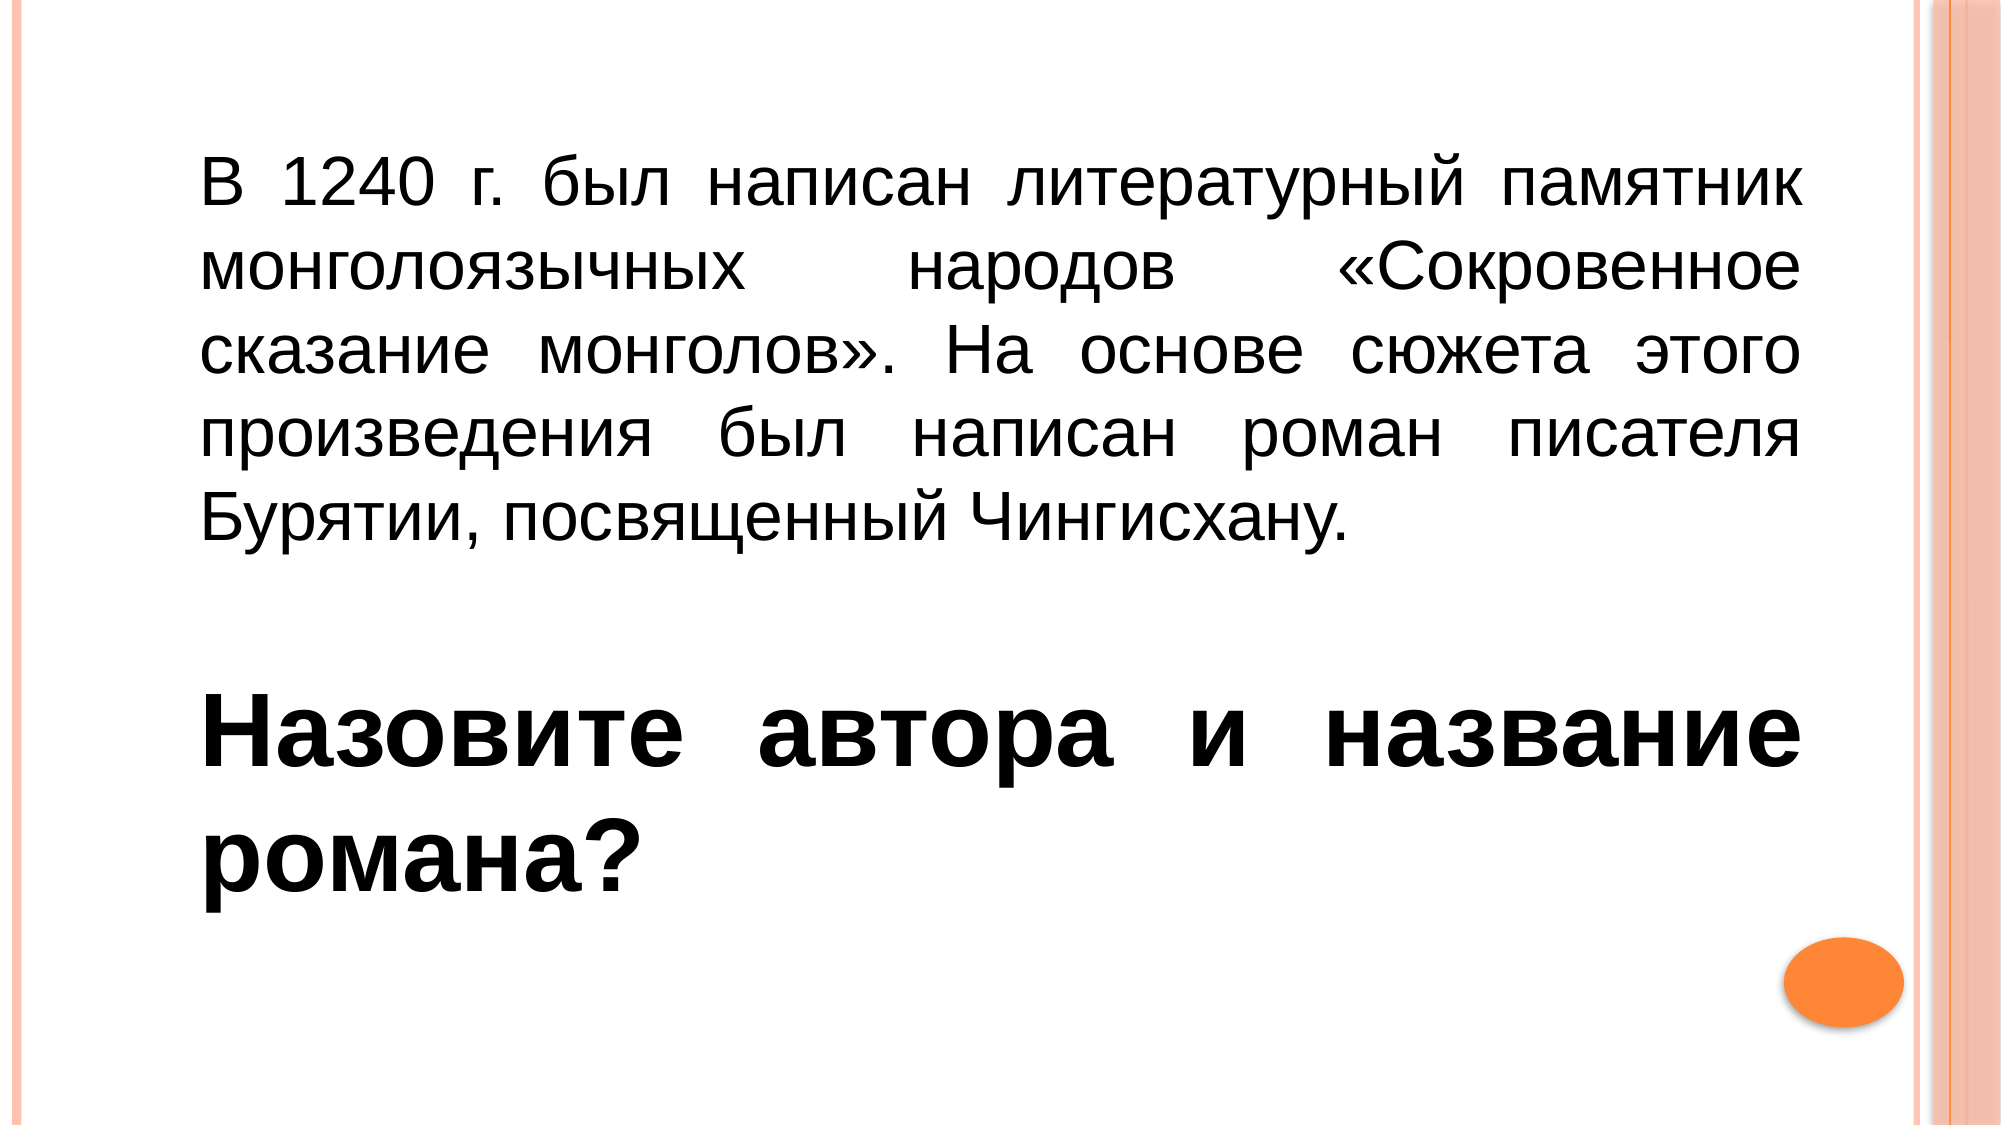

В 1240 г. был написан литературный памятник монголоязычных народов «Сокровенное сказание монголов». На основе сюжета этого произведения был написан роман писателя Бурятии, посвященный Чингисхану.

Назовите автора и название романа?